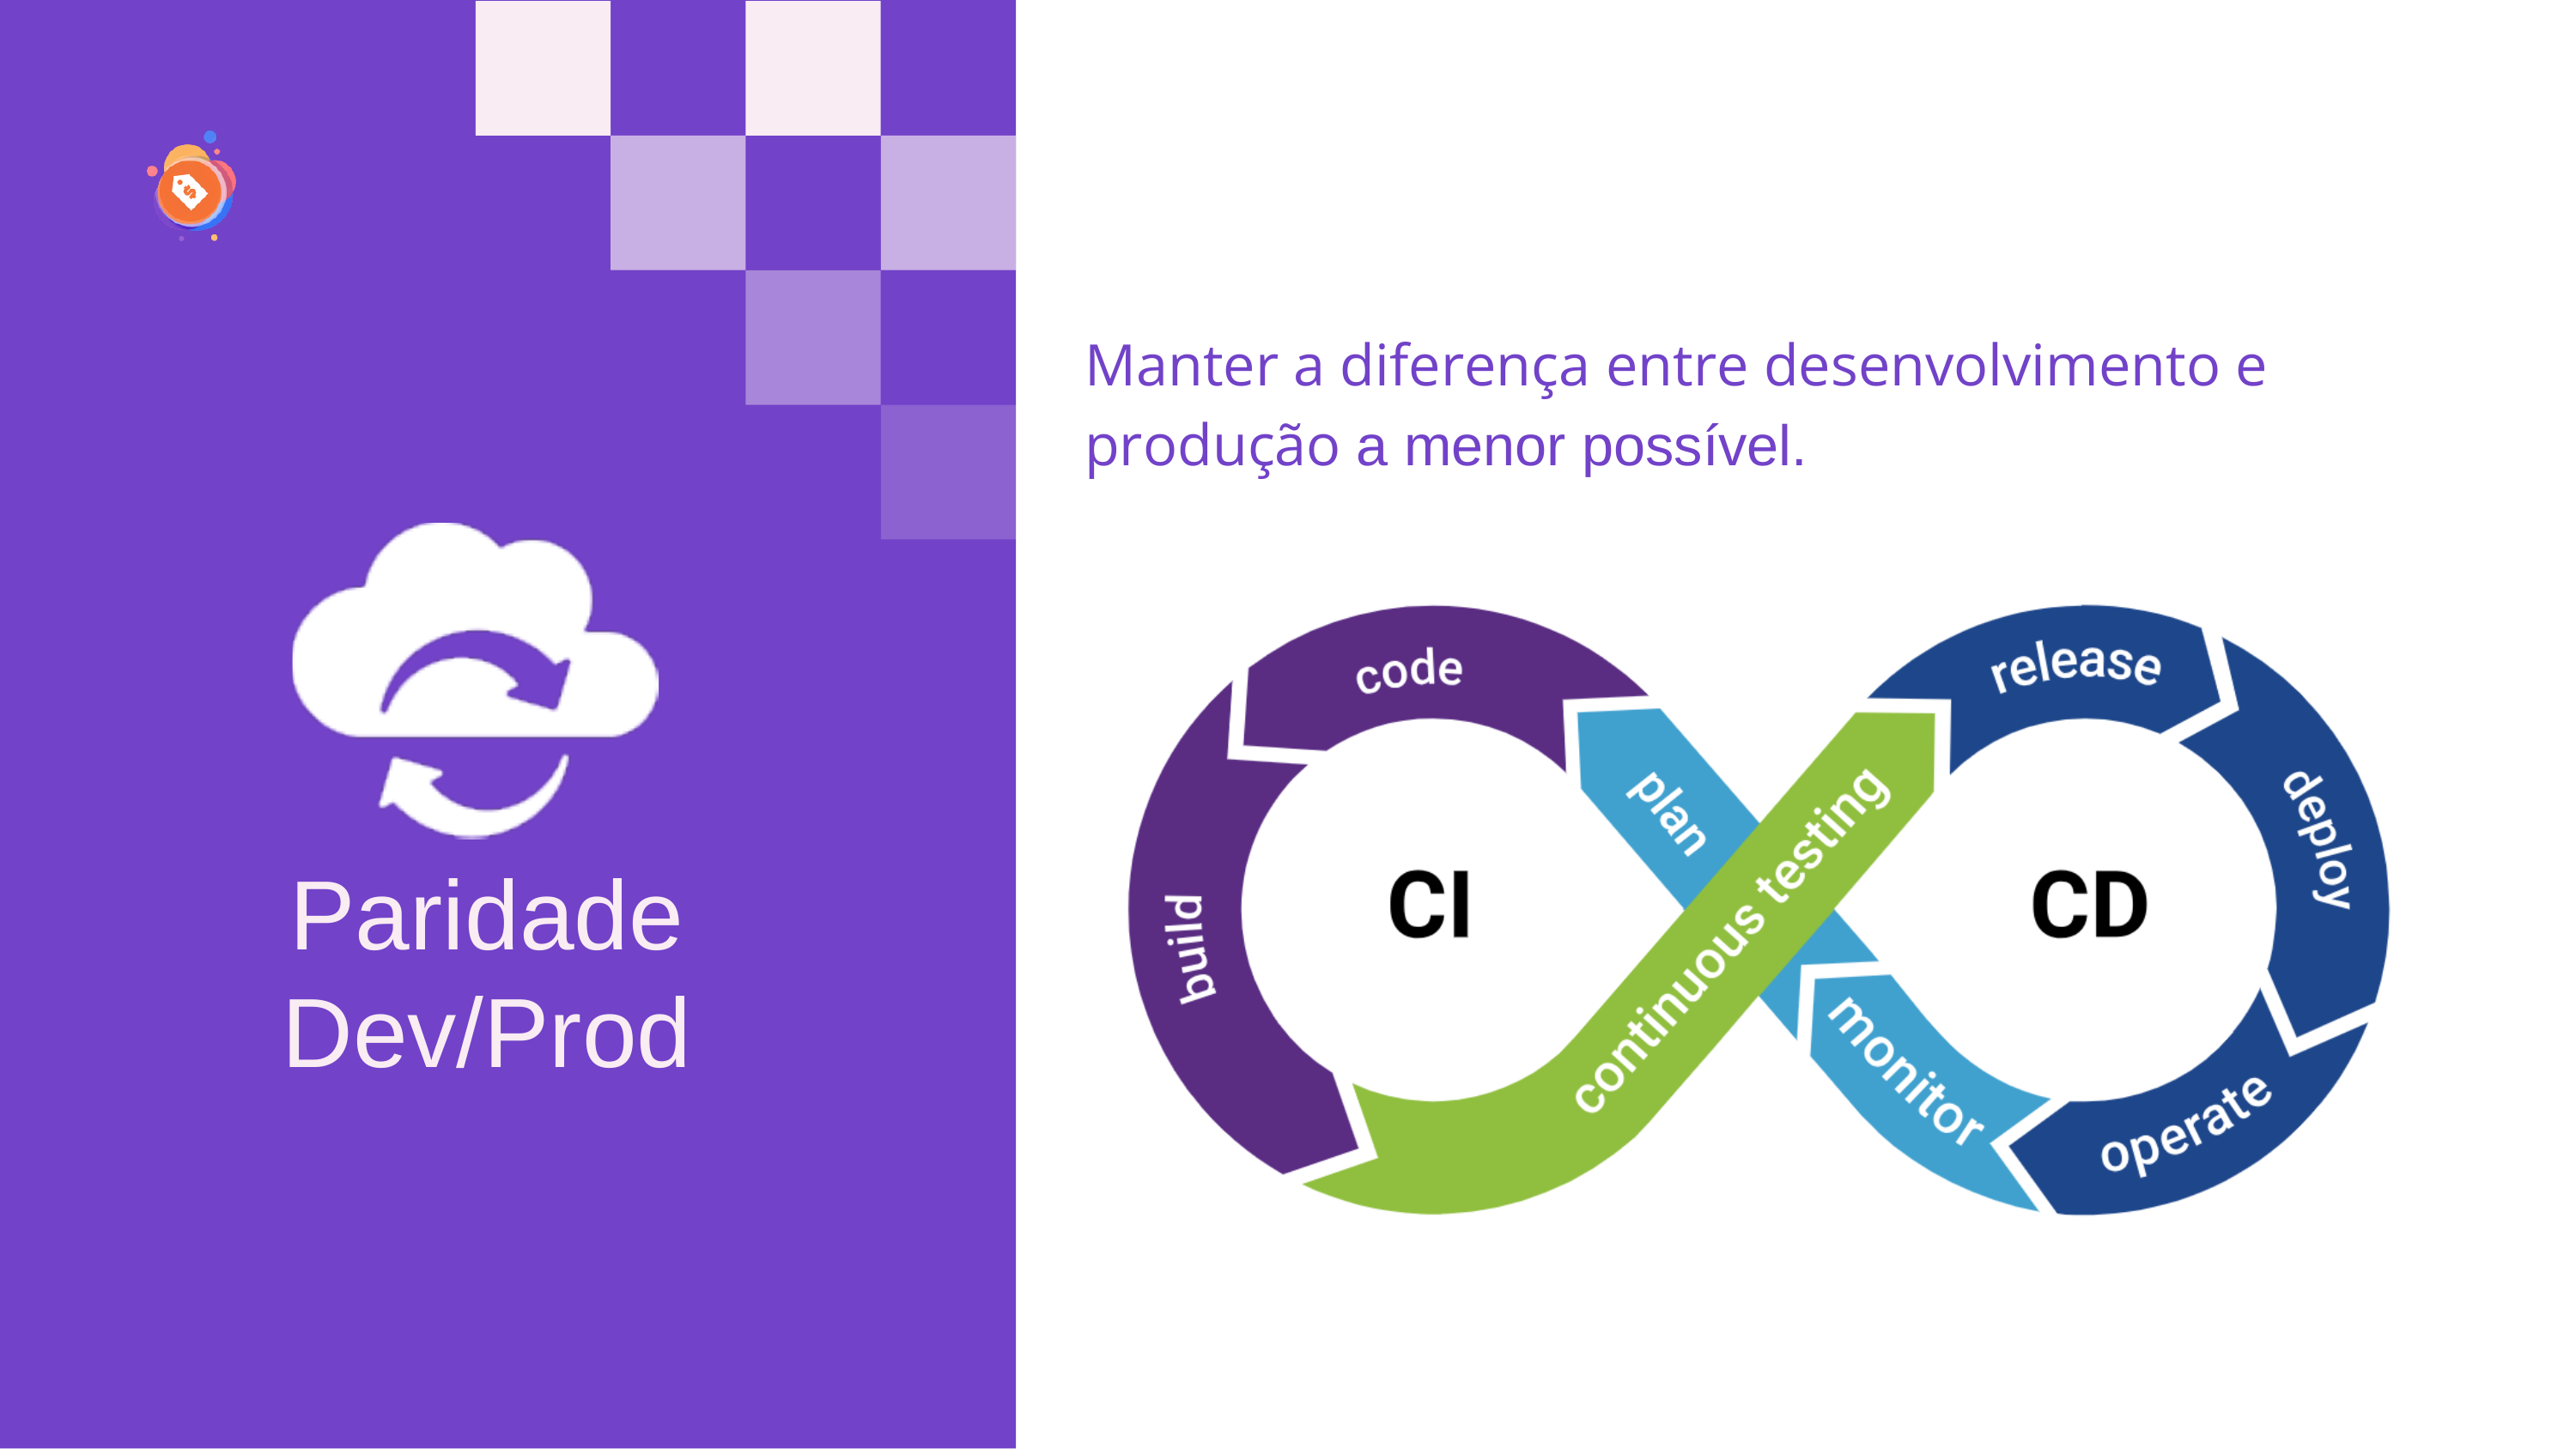

Manter a diferença entre desenvolvimento e produção a menor possível.

Paridade
Dev/Prod